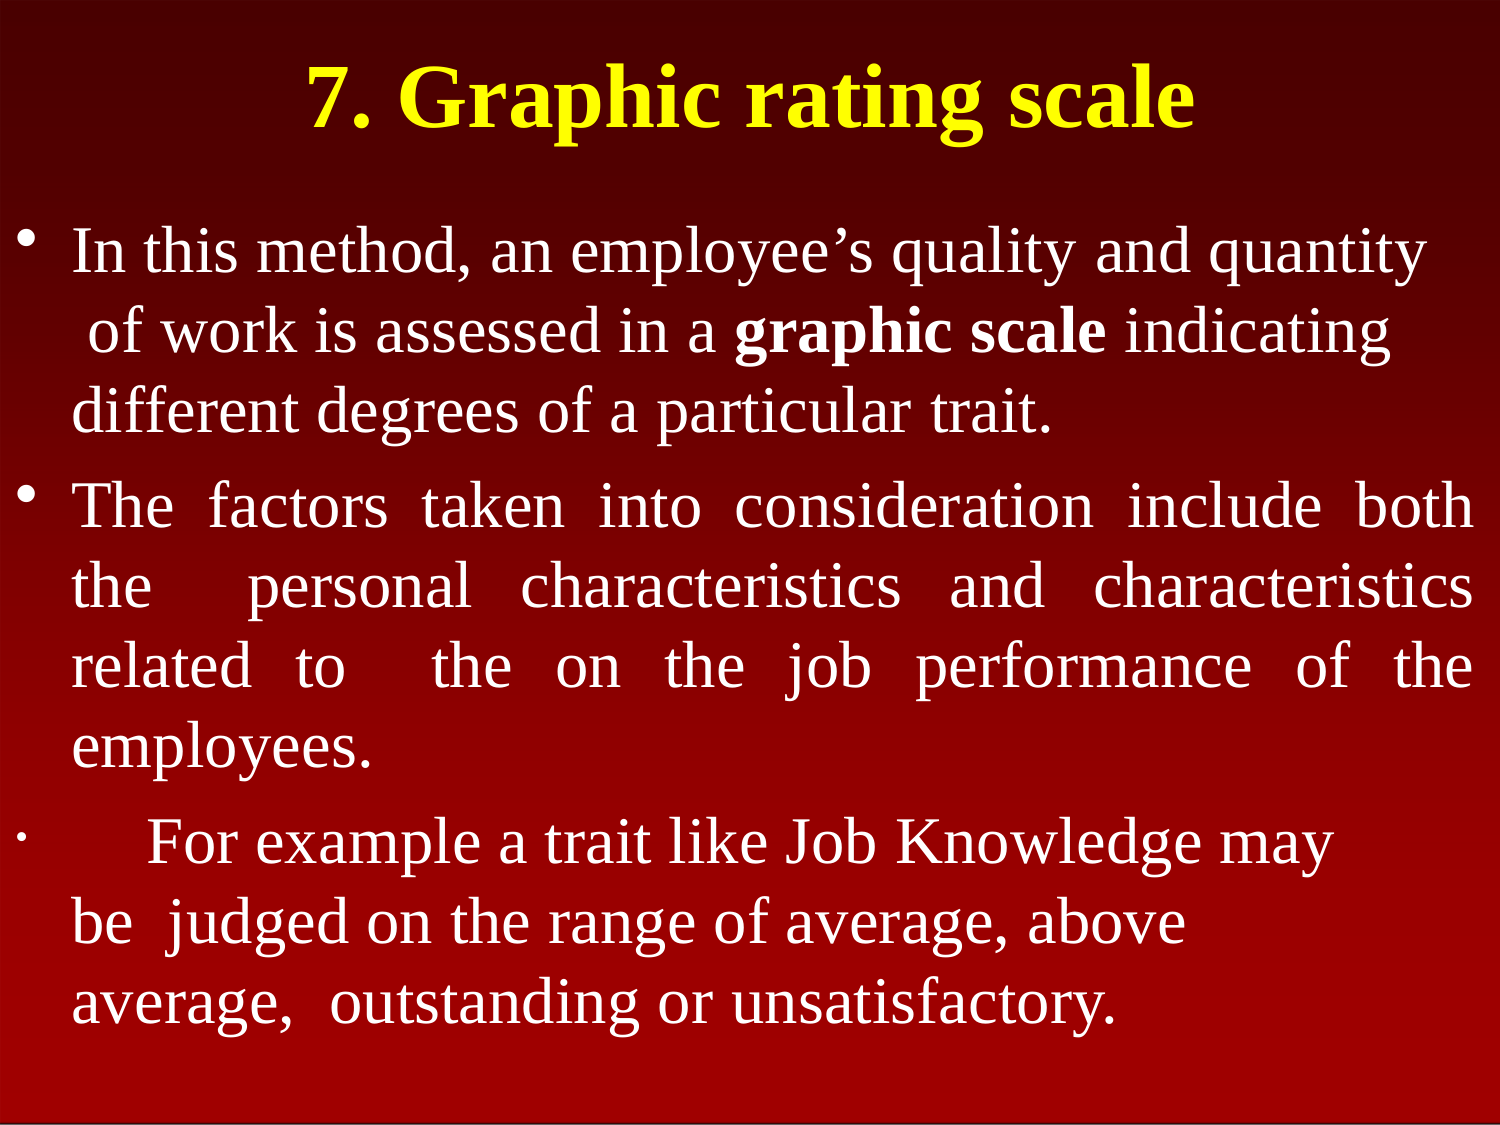

# 7. Graphic rating scale
In this method, an employee’s quality and quantity  of work is assessed in a graphic scale indicating  different degrees of a particular trait.
The factors taken into consideration include both the  personal characteristics and characteristics related to  the on the job performance of the employees.
	For example a trait like Job Knowledge may be  judged on the range of average, above average,  outstanding or unsatisfactory.